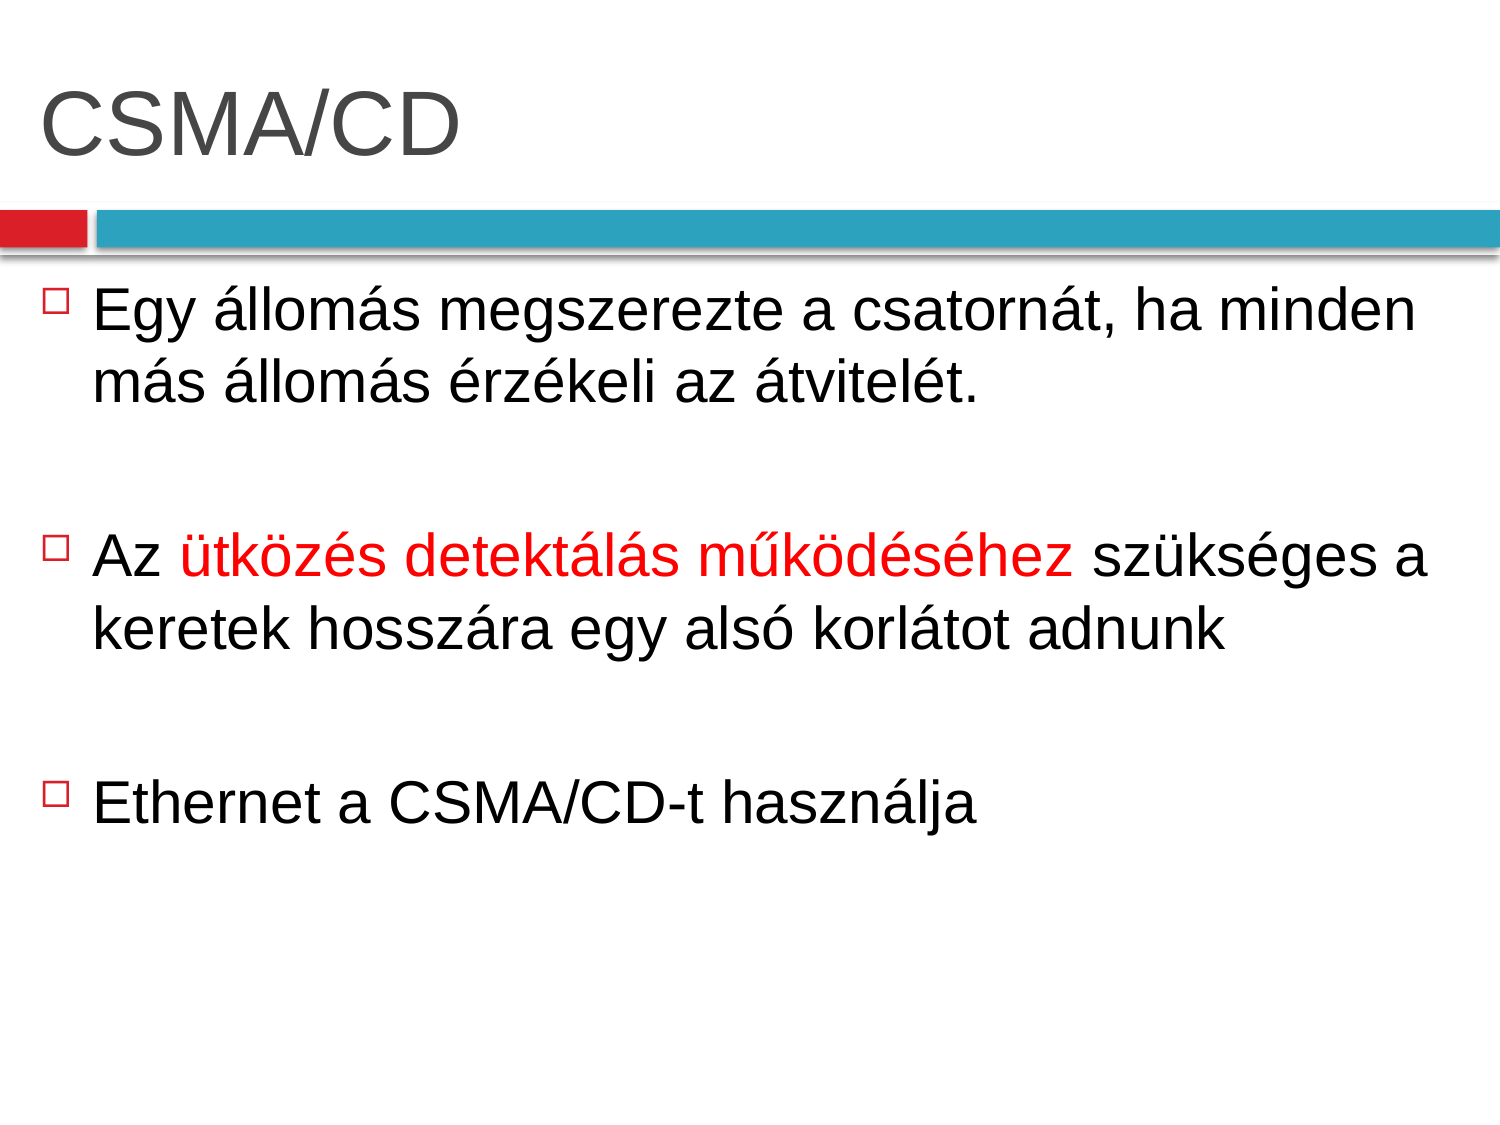

# CSMA/CD
Egy állomás megszerezte a csatornát, ha minden más állomás érzékeli az átvitelét.

Az ütközés detektálás működéséhez szükséges a keretek hosszára egy alsó korlátot adnunk

Ethernet a CSMA/CD-t használja